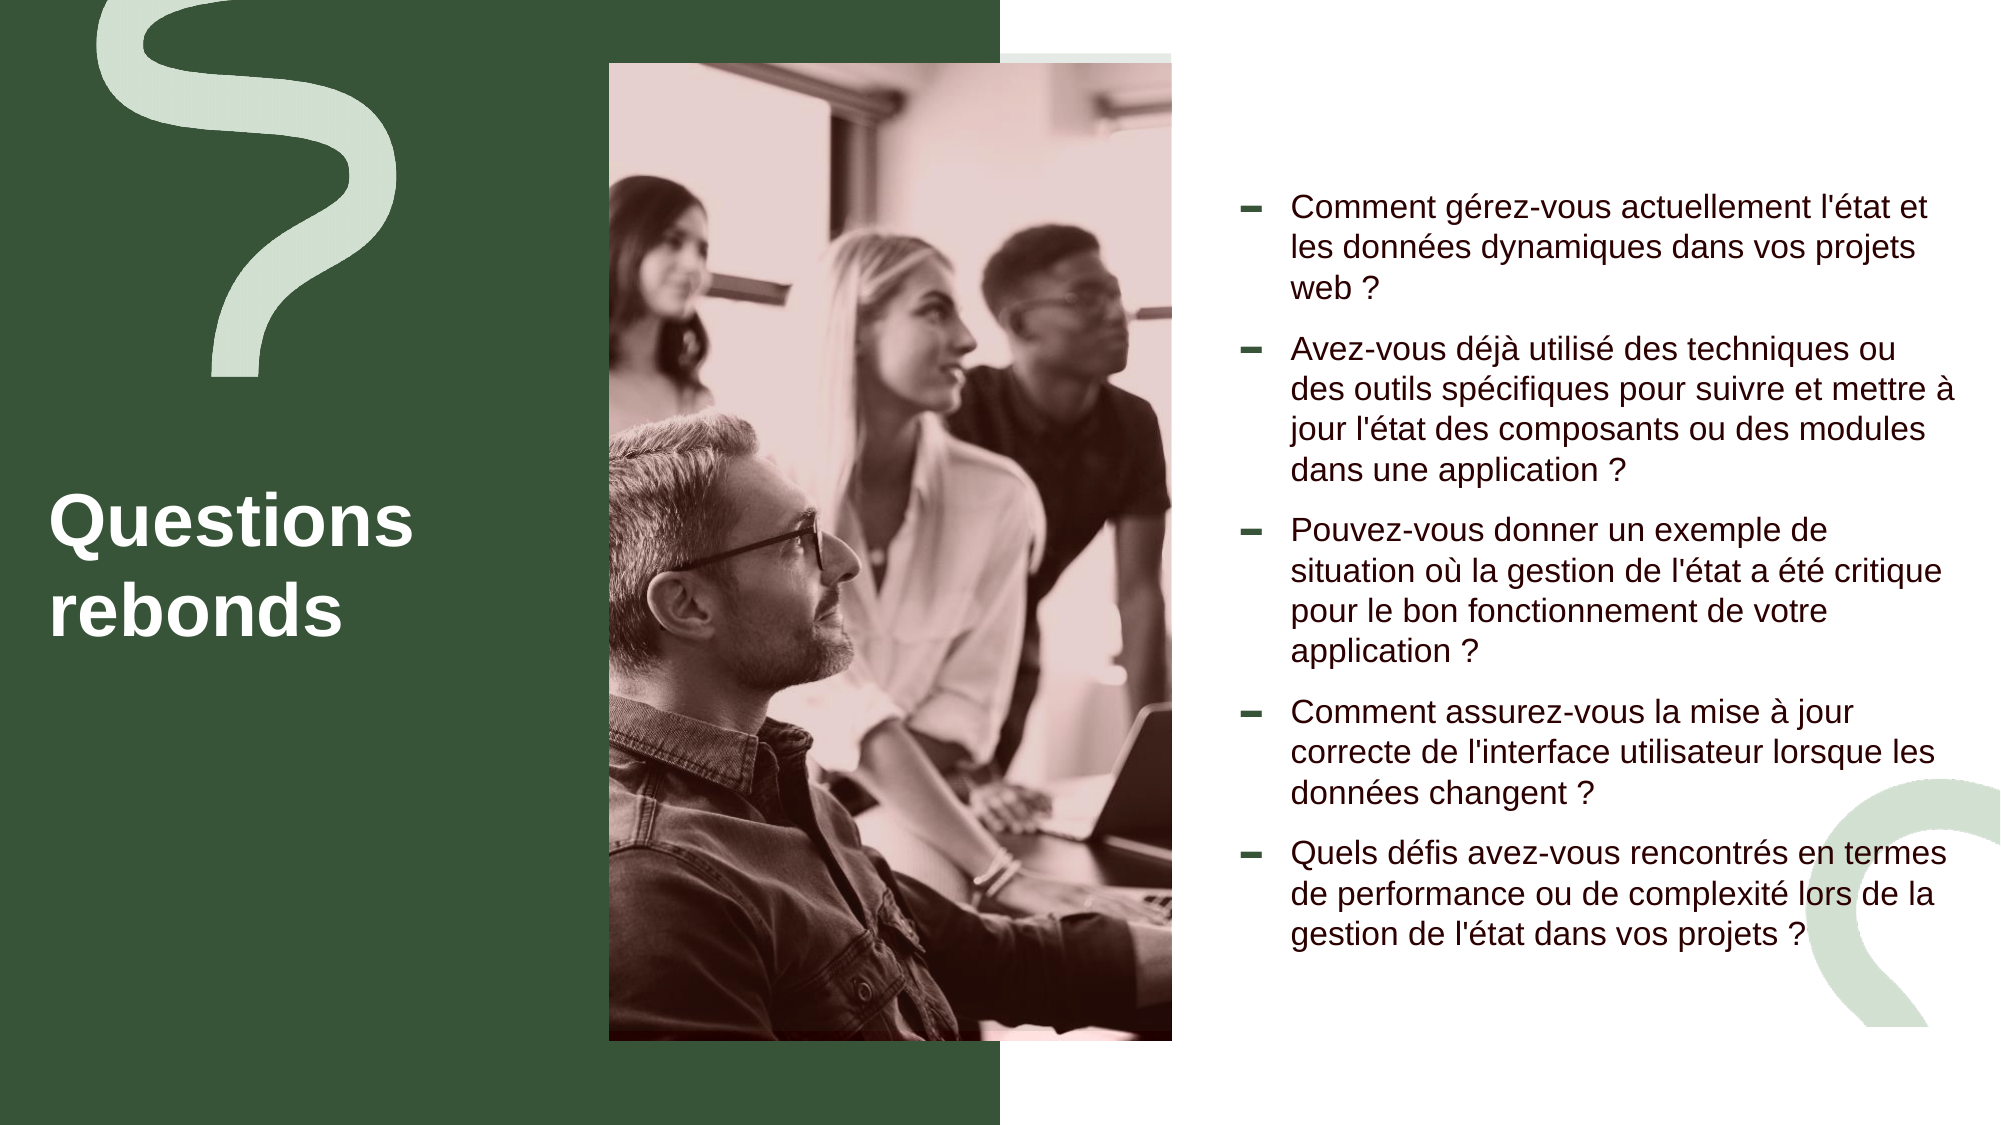

Comment gérez-vous actuellement l'état et les données dynamiques dans vos projets web ?
Avez-vous déjà utilisé des techniques ou des outils spécifiques pour suivre et mettre à jour l'état des composants ou des modules dans une application ?
Pouvez-vous donner un exemple de situation où la gestion de l'état a été critique pour le bon fonctionnement de votre application ?
Comment assurez-vous la mise à jour correcte de l'interface utilisateur lorsque les données changent ?
Quels défis avez-vous rencontrés en termes de performance ou de complexité lors de la gestion de l'état dans vos projets ?

# Questions rebonds